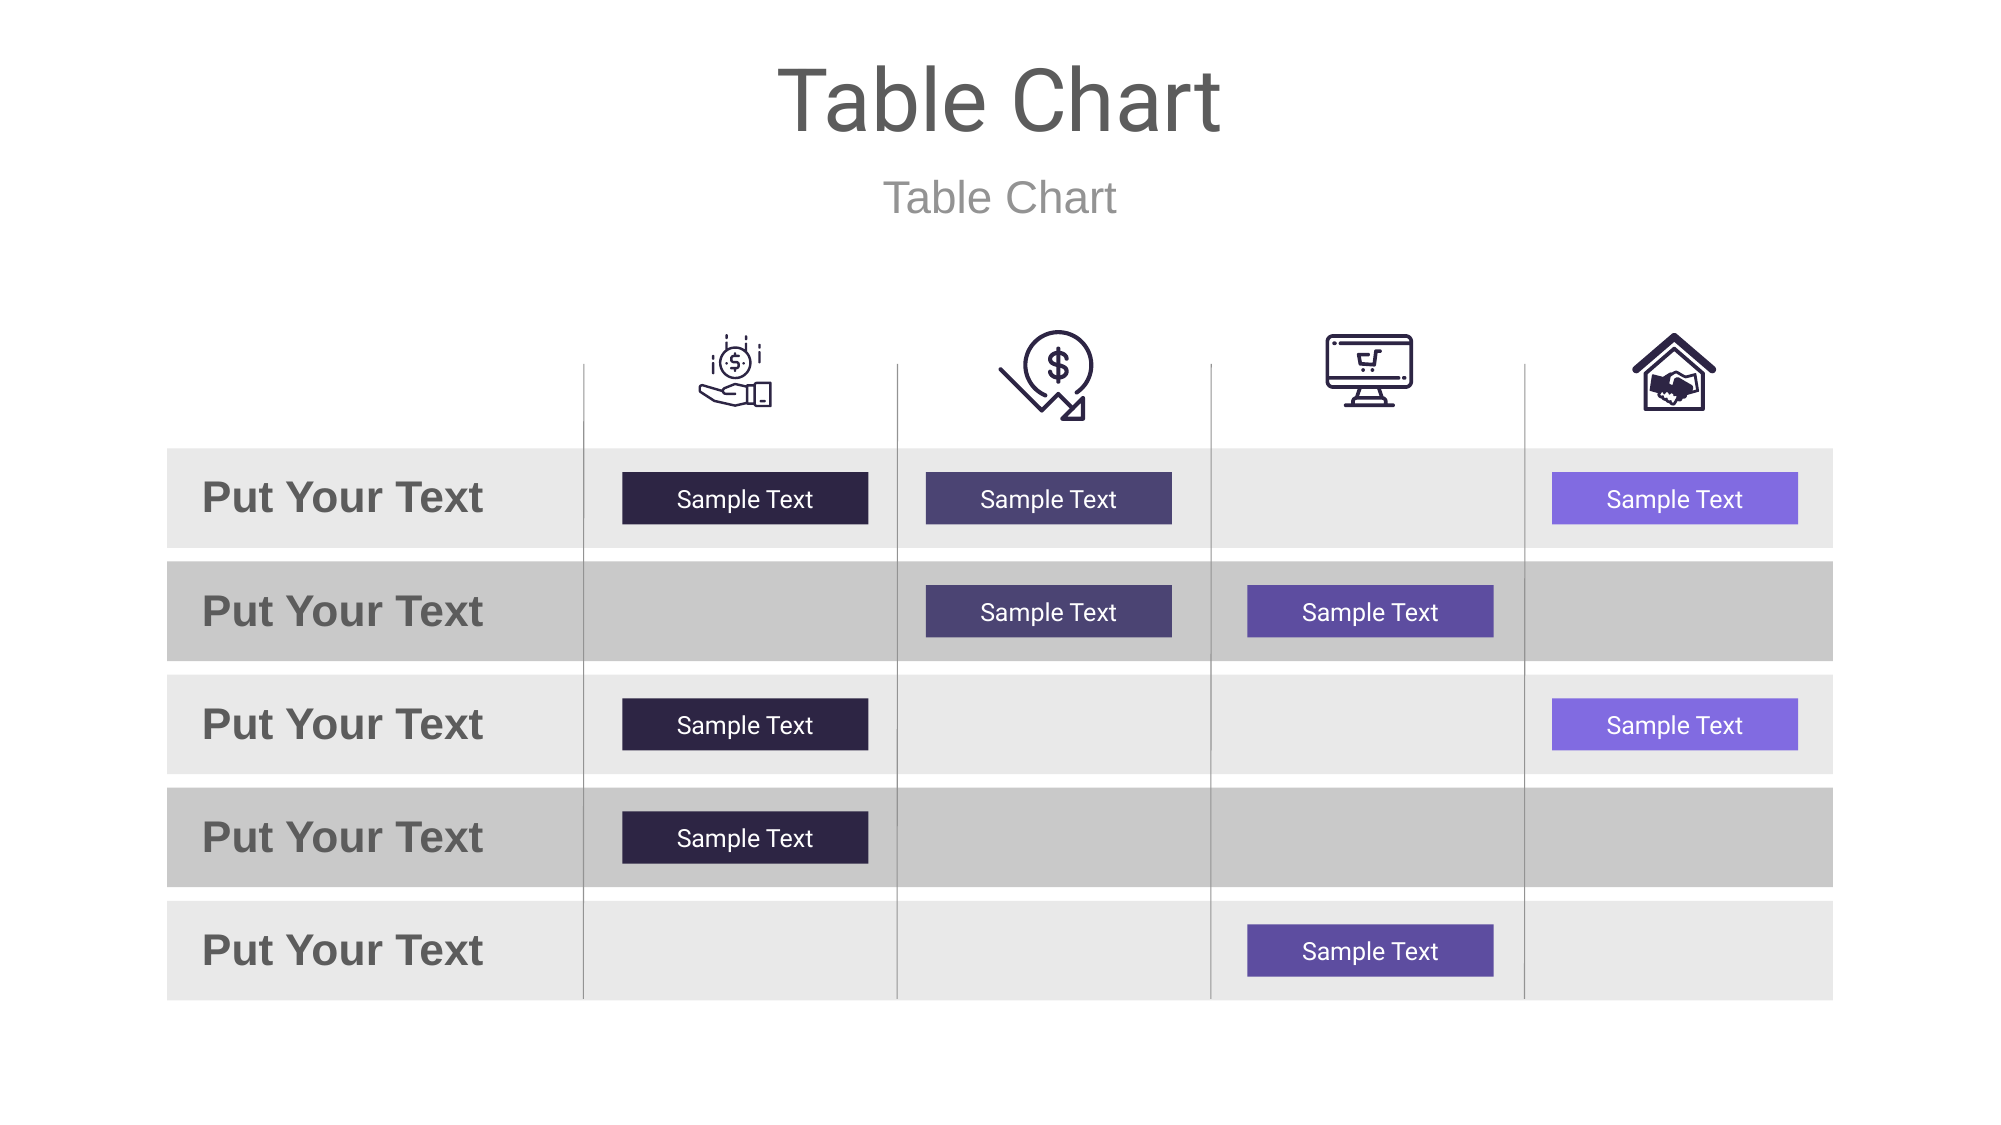

# Table Chart
Table Chart

Put Your Text
Sample Text
Sample Text
Sample Text

Put Your Text
Sample Text
Sample Text

Put Your Text
Sample Text
Sample Text

Put Your Text
Sample Text

Put Your Text
Sample Text